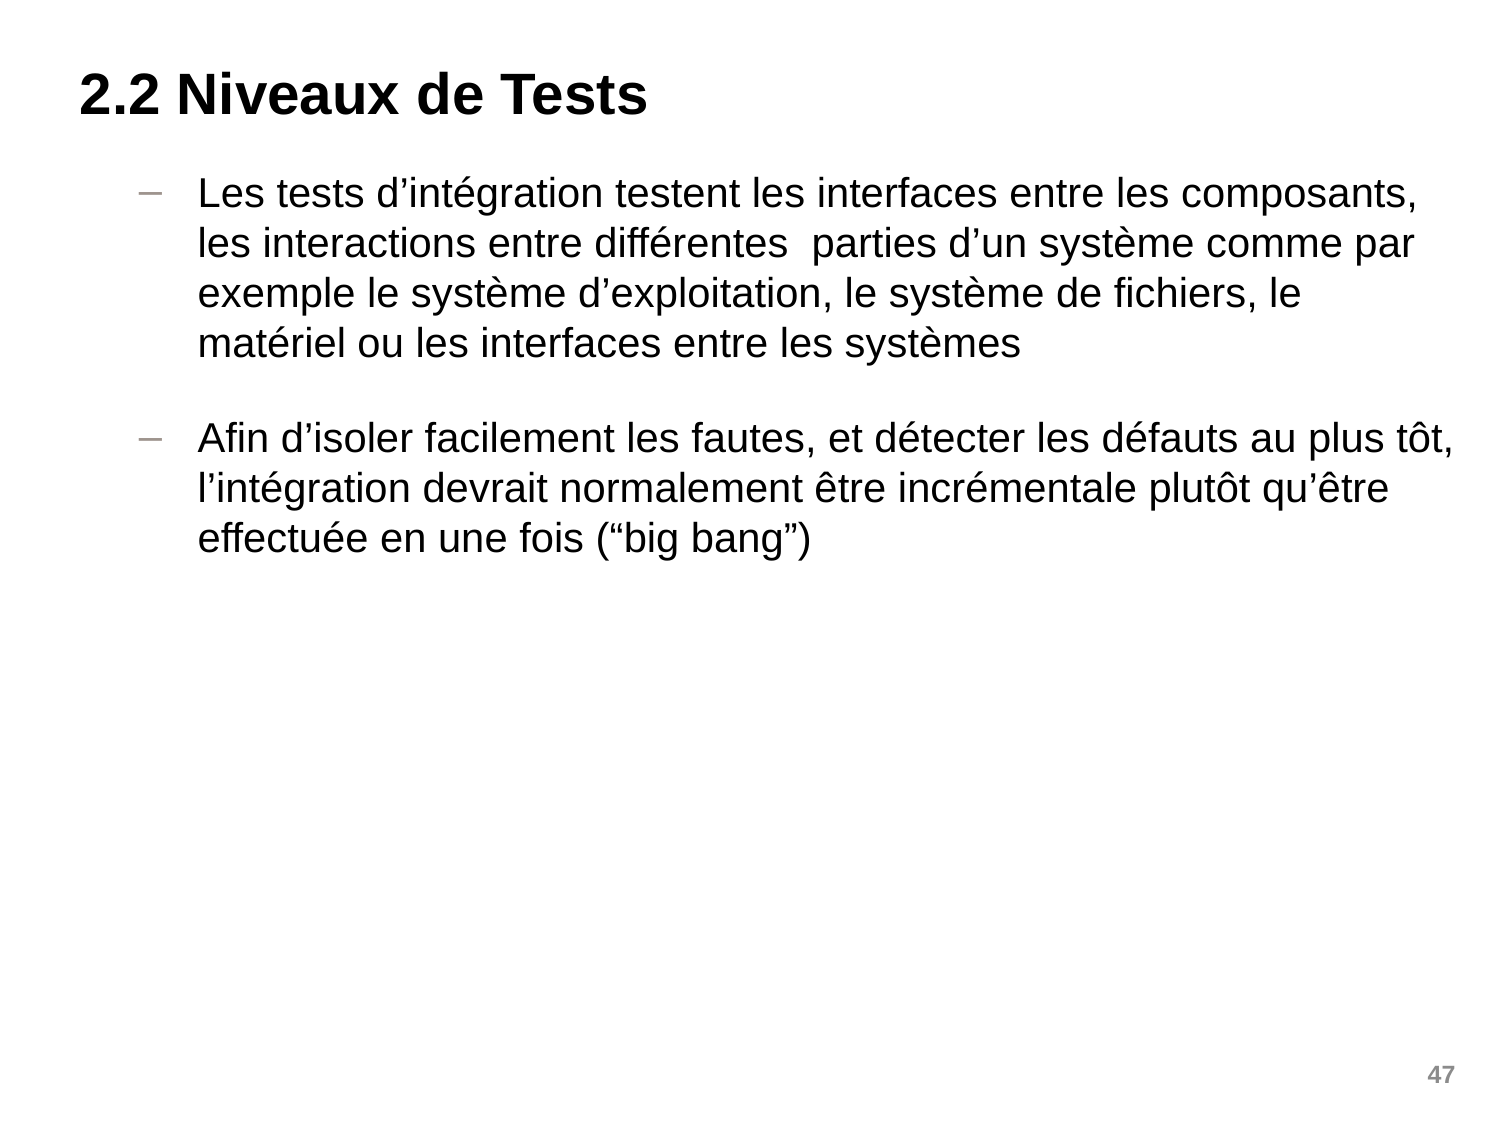

# 2.2 Niveaux de Tests
Les tests d’intégration testent les interfaces entre les composants, les interactions entre différentes  parties d’un système comme par exemple le système d’exploitation, le système de fichiers, le matériel ou les interfaces entre les systèmes
Afin d’isoler facilement les fautes, et détecter les défauts au plus tôt, l’intégration devrait normalement être incrémentale plutôt qu’être effectuée en une fois (“big bang”)

47